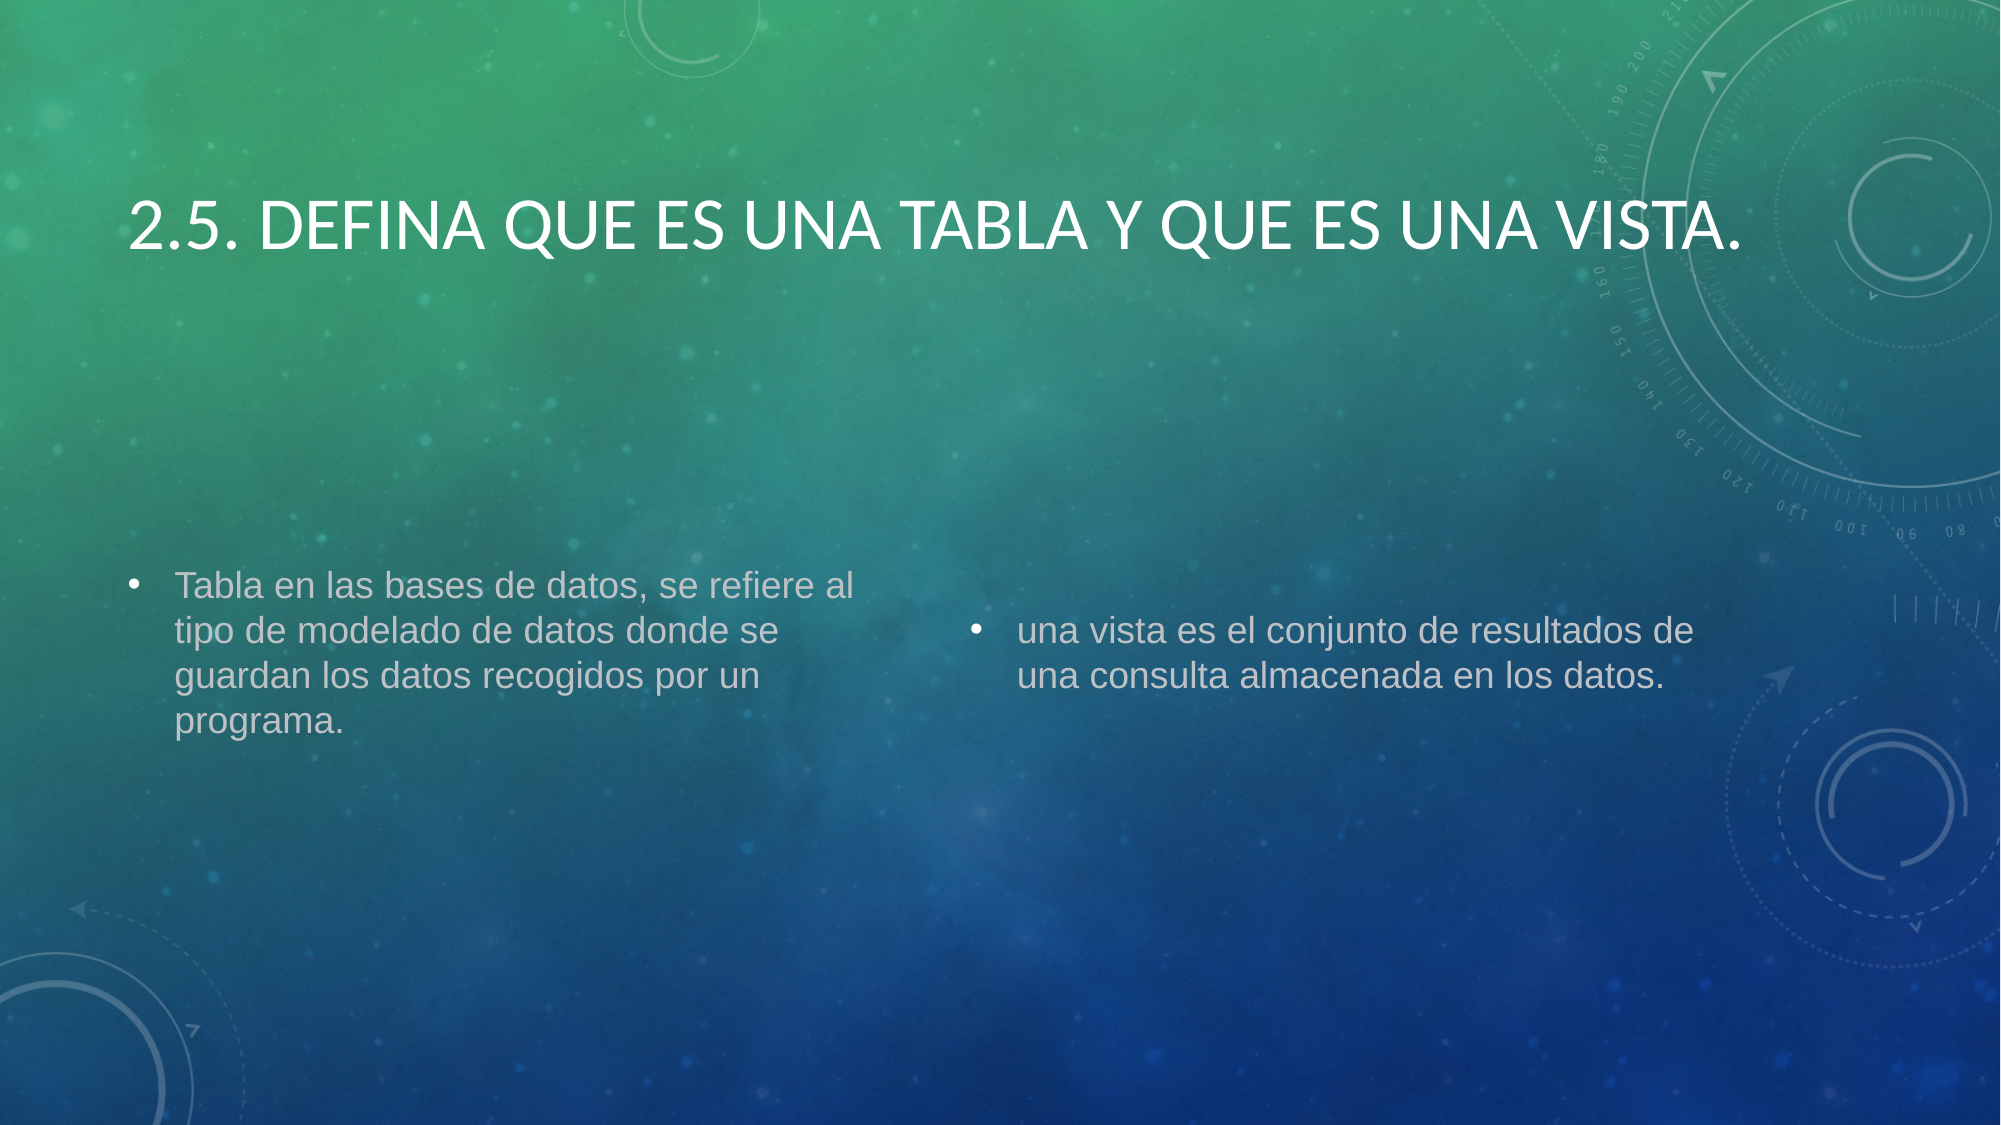

# 2.5. Defina que es una TABLA y que es una VISTA.
Tabla en las bases de datos, se refiere al tipo de modelado de datos donde se guardan los datos recogidos por un programa.
una vista es el conjunto de resultados de una consulta almacenada en los datos.